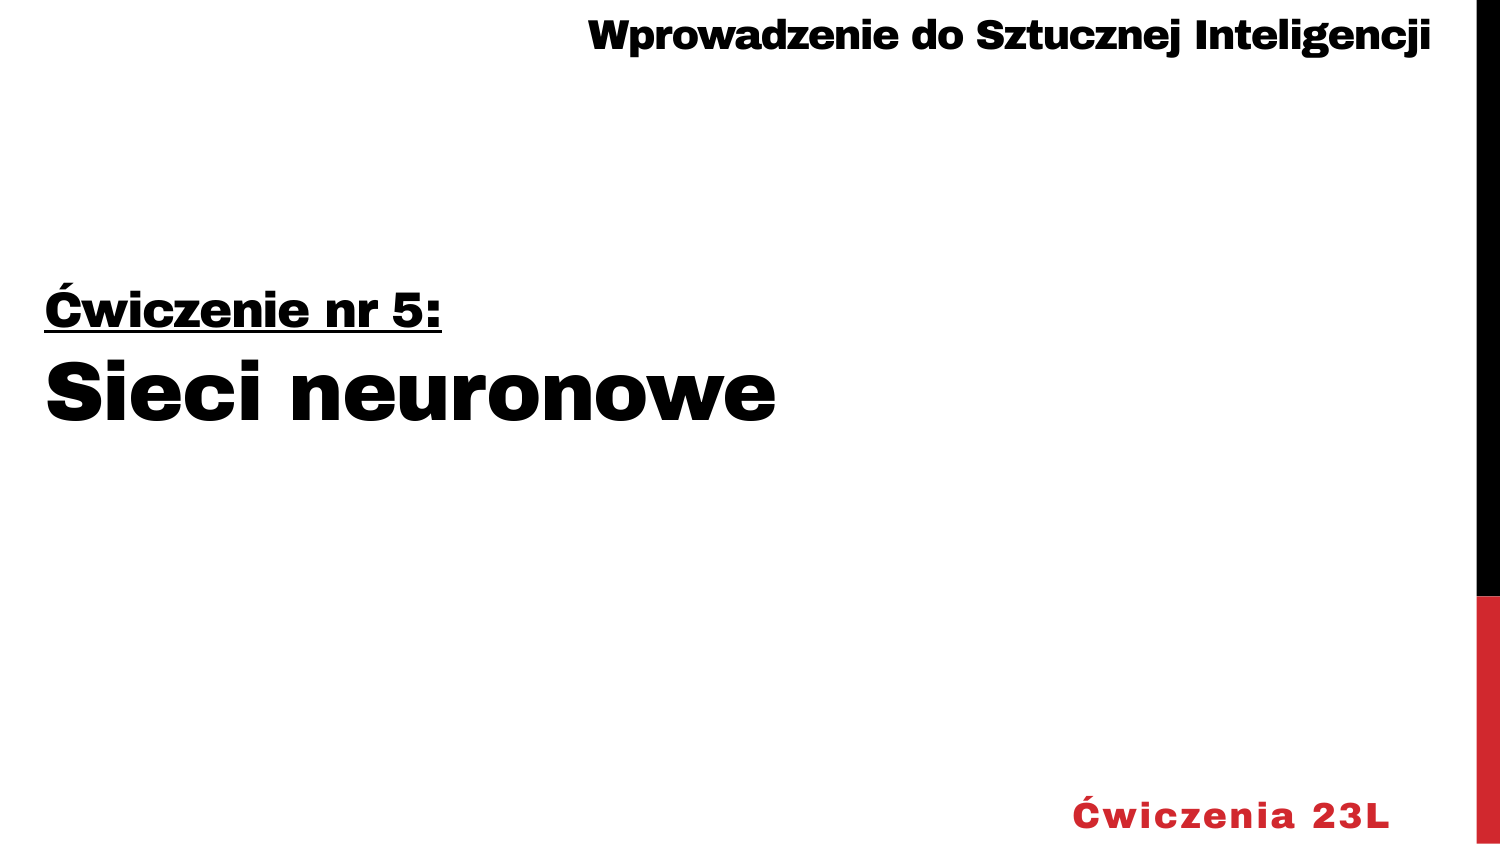

# Wprowadzenie do Sztucznej Inteligencji
Ćwiczenie nr 5:
Sieci neuronowe
Ćwiczenia 23L